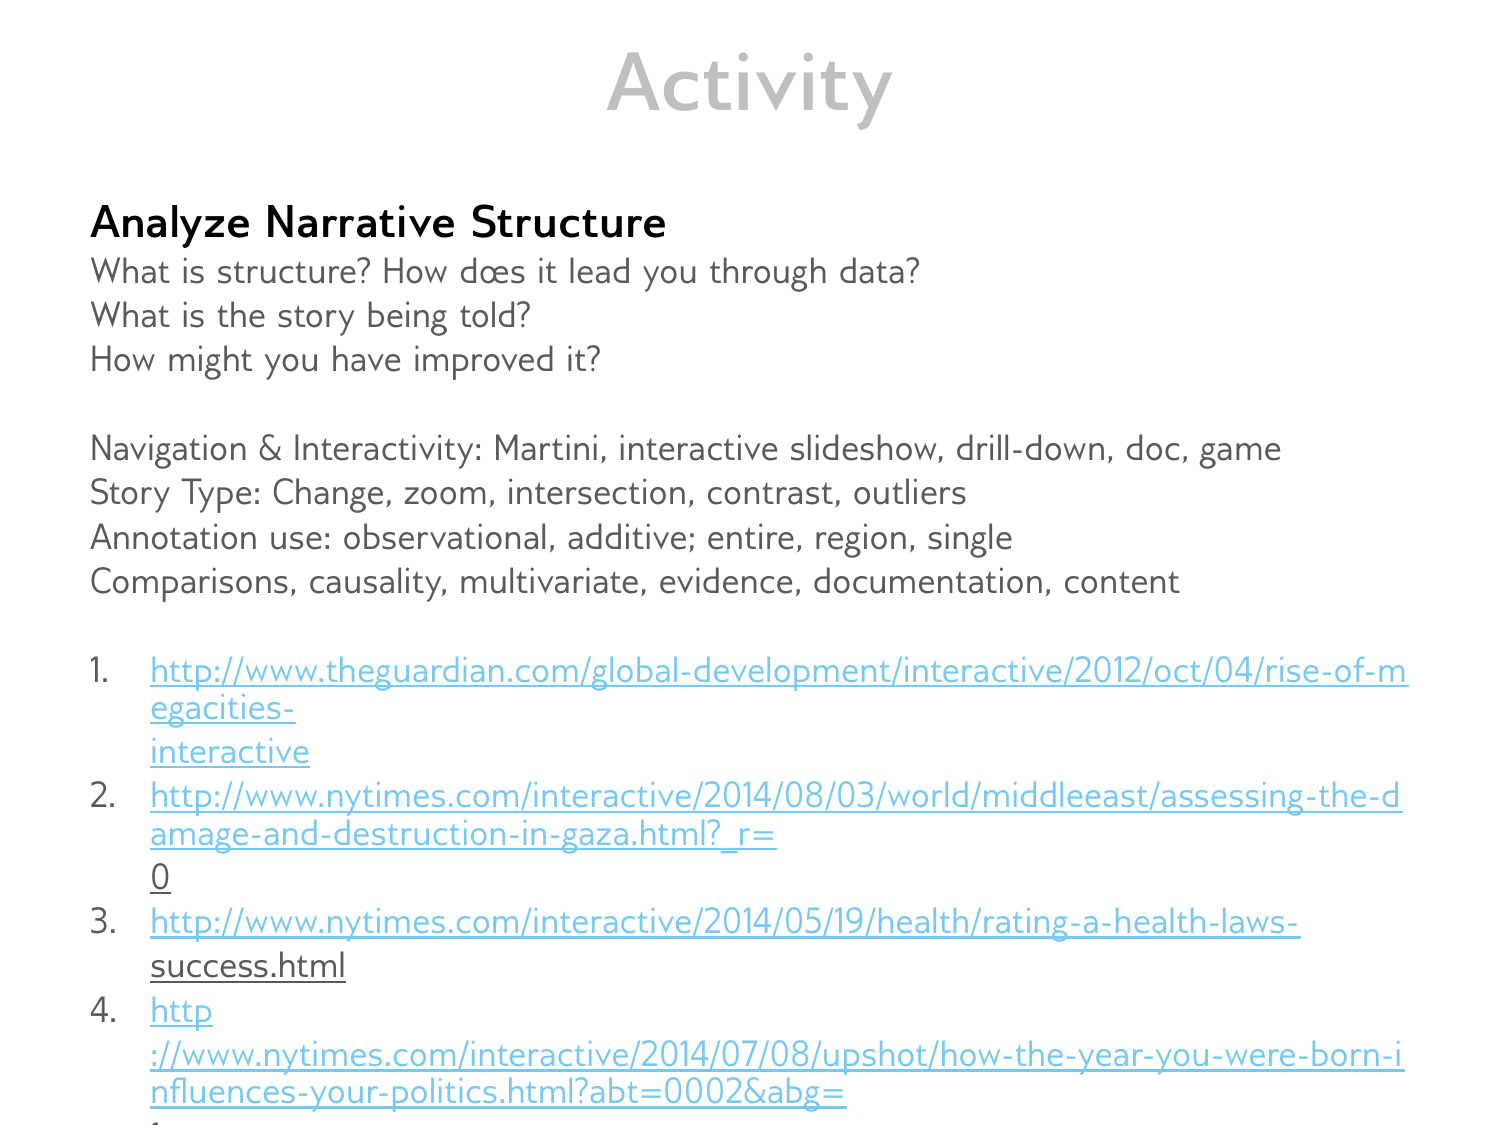

# Activity
Analyze Narrative Structure
What is structure? How does it lead you through data?
What is the story being told?
How might you have improved it?

Navigation & Interactivity: Martini, interactive slideshow, drill-down, doc, game
Story Type: Change, zoom, intersection, contrast, outliers
Annotation use: observational, additive; entire, region, single
Comparisons, causality, multivariate, evidence, documentation, content

http://www.theguardian.com/global-development/interactive/2012/oct/04/rise-of-megacities-interactive
http://www.nytimes.com/interactive/2014/08/03/world/middleeast/assessing-the-damage-and-destruction-in-gaza.html?_r=0
http://www.nytimes.com/interactive/2014/05/19/health/rating-a-health-laws-success.html
http://www.nytimes.com/interactive/2014/07/08/upshot/how-the-year-you-were-born-influences-your-politics.html?abt=0002&abg=1